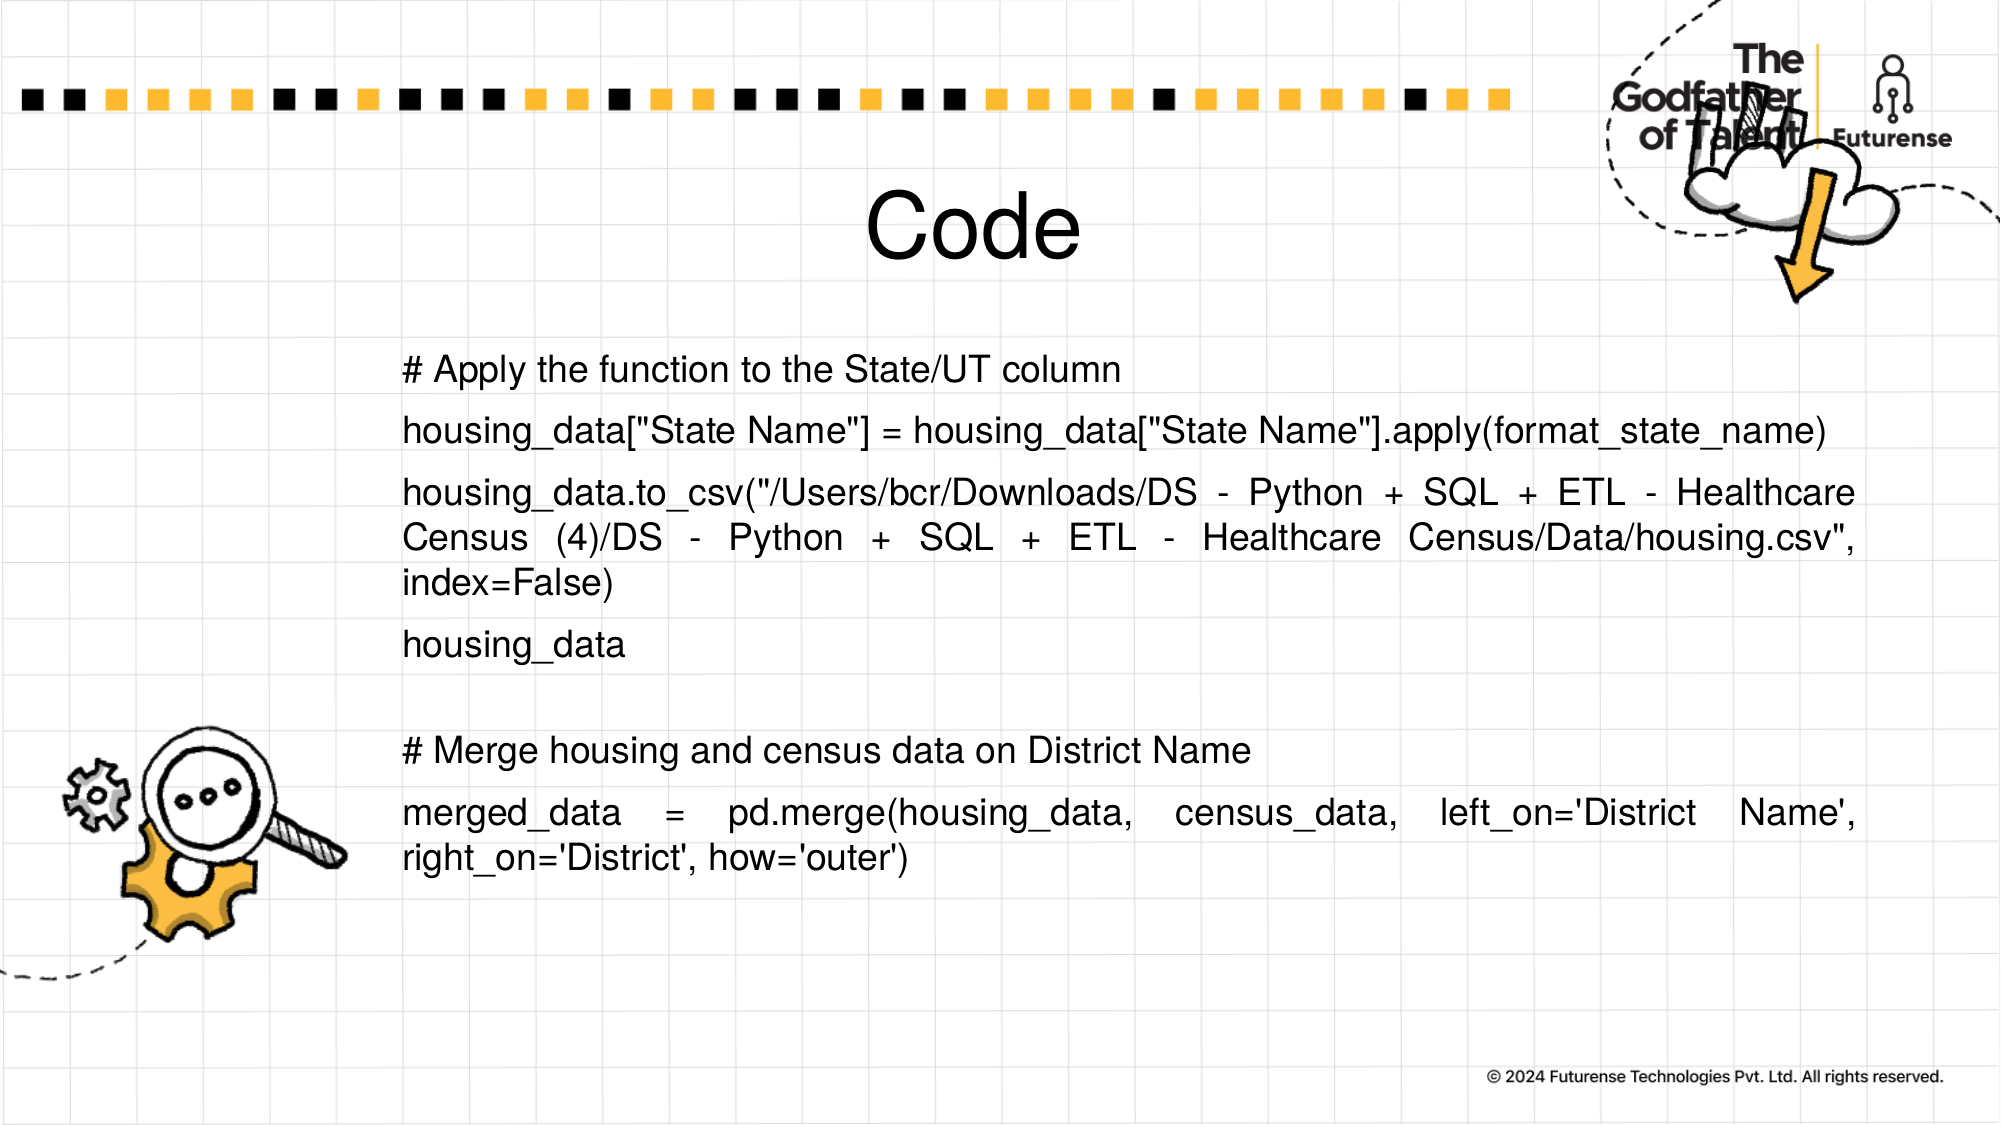

# Code
# Apply the function to the State/UT column
housing_data["State Name"] = housing_data["State Name"].apply(format_state_name)
housing_data.to_csv("/Users/bcr/Downloads/DS - Python + SQL + ETL - Healthcare Census (4)/DS - Python + SQL + ETL - Healthcare Census/Data/housing.csv", index=False)
housing_data
# Merge housing and census data on District Name
merged_data = pd.merge(housing_data, census_data, left_on='District Name', right_on='District', how='outer')